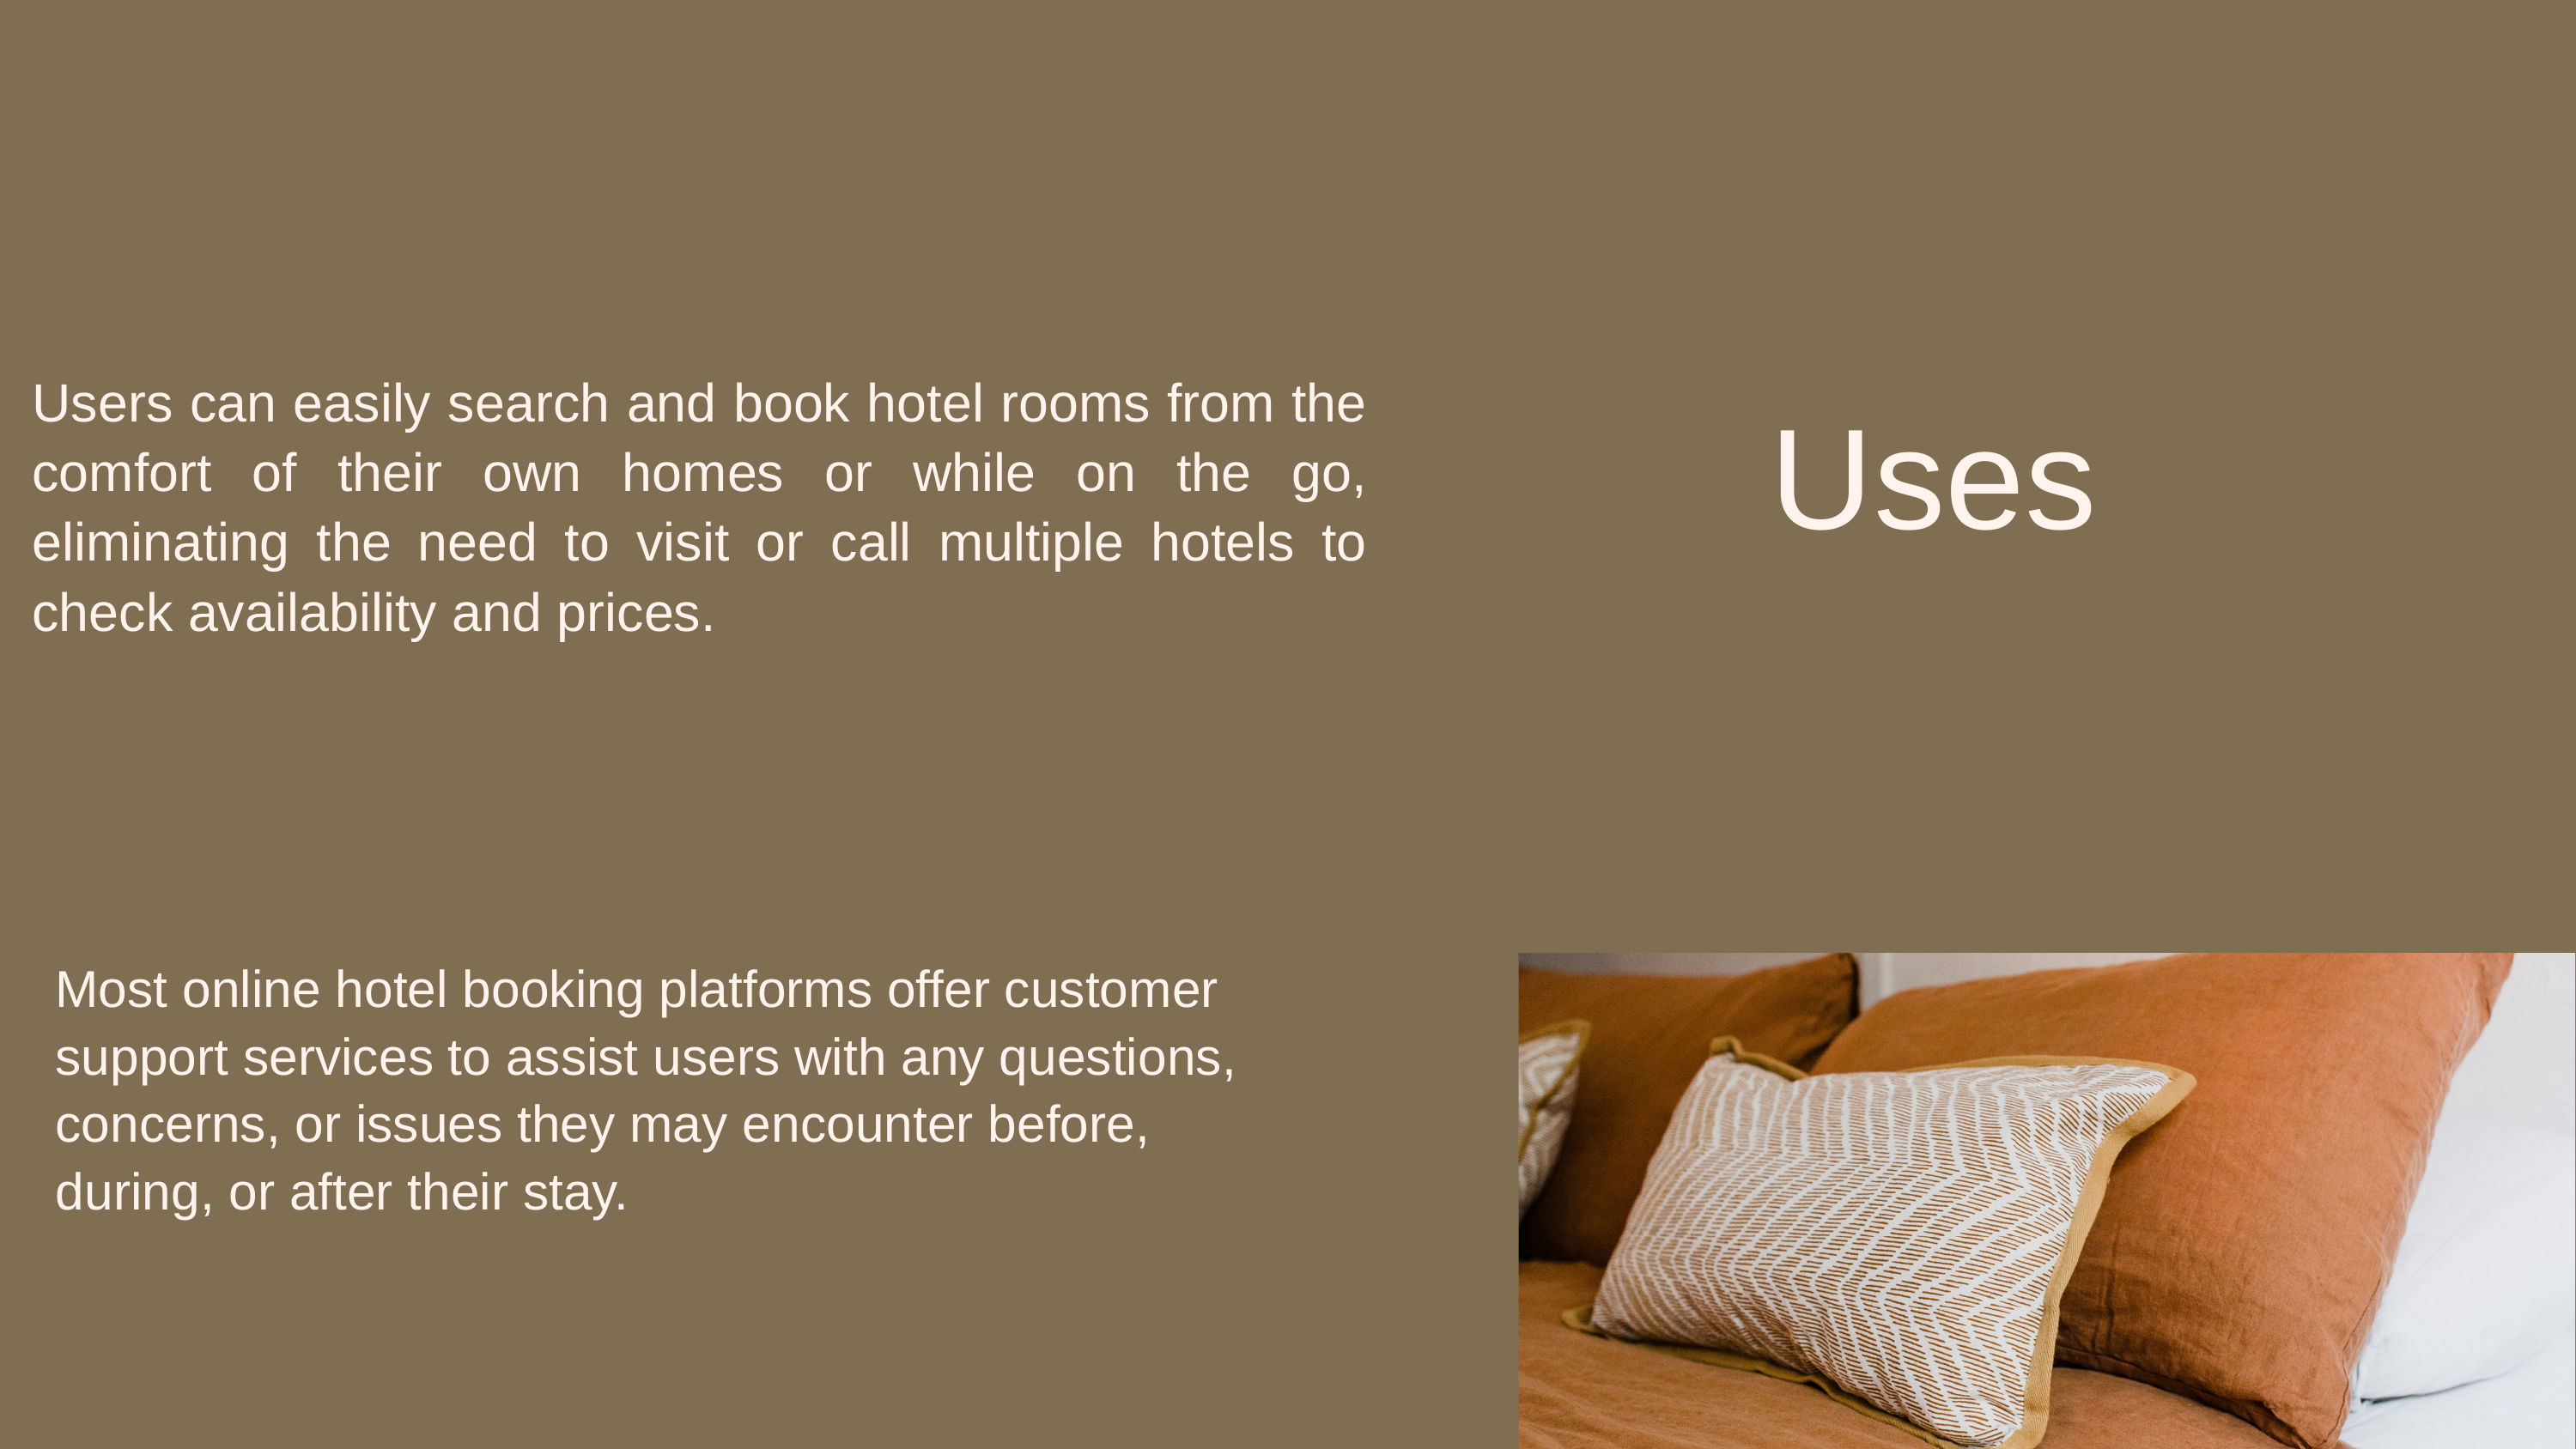

Users can easily search and book hotel rooms from the comfort of their own homes or while on the go, eliminating the need to visit or call multiple hotels to check availability and prices.

Uses

Most online hotel booking platforms offer customer support services to assist users with any questions, concerns, or issues they may encounter before, during, or after their stay.